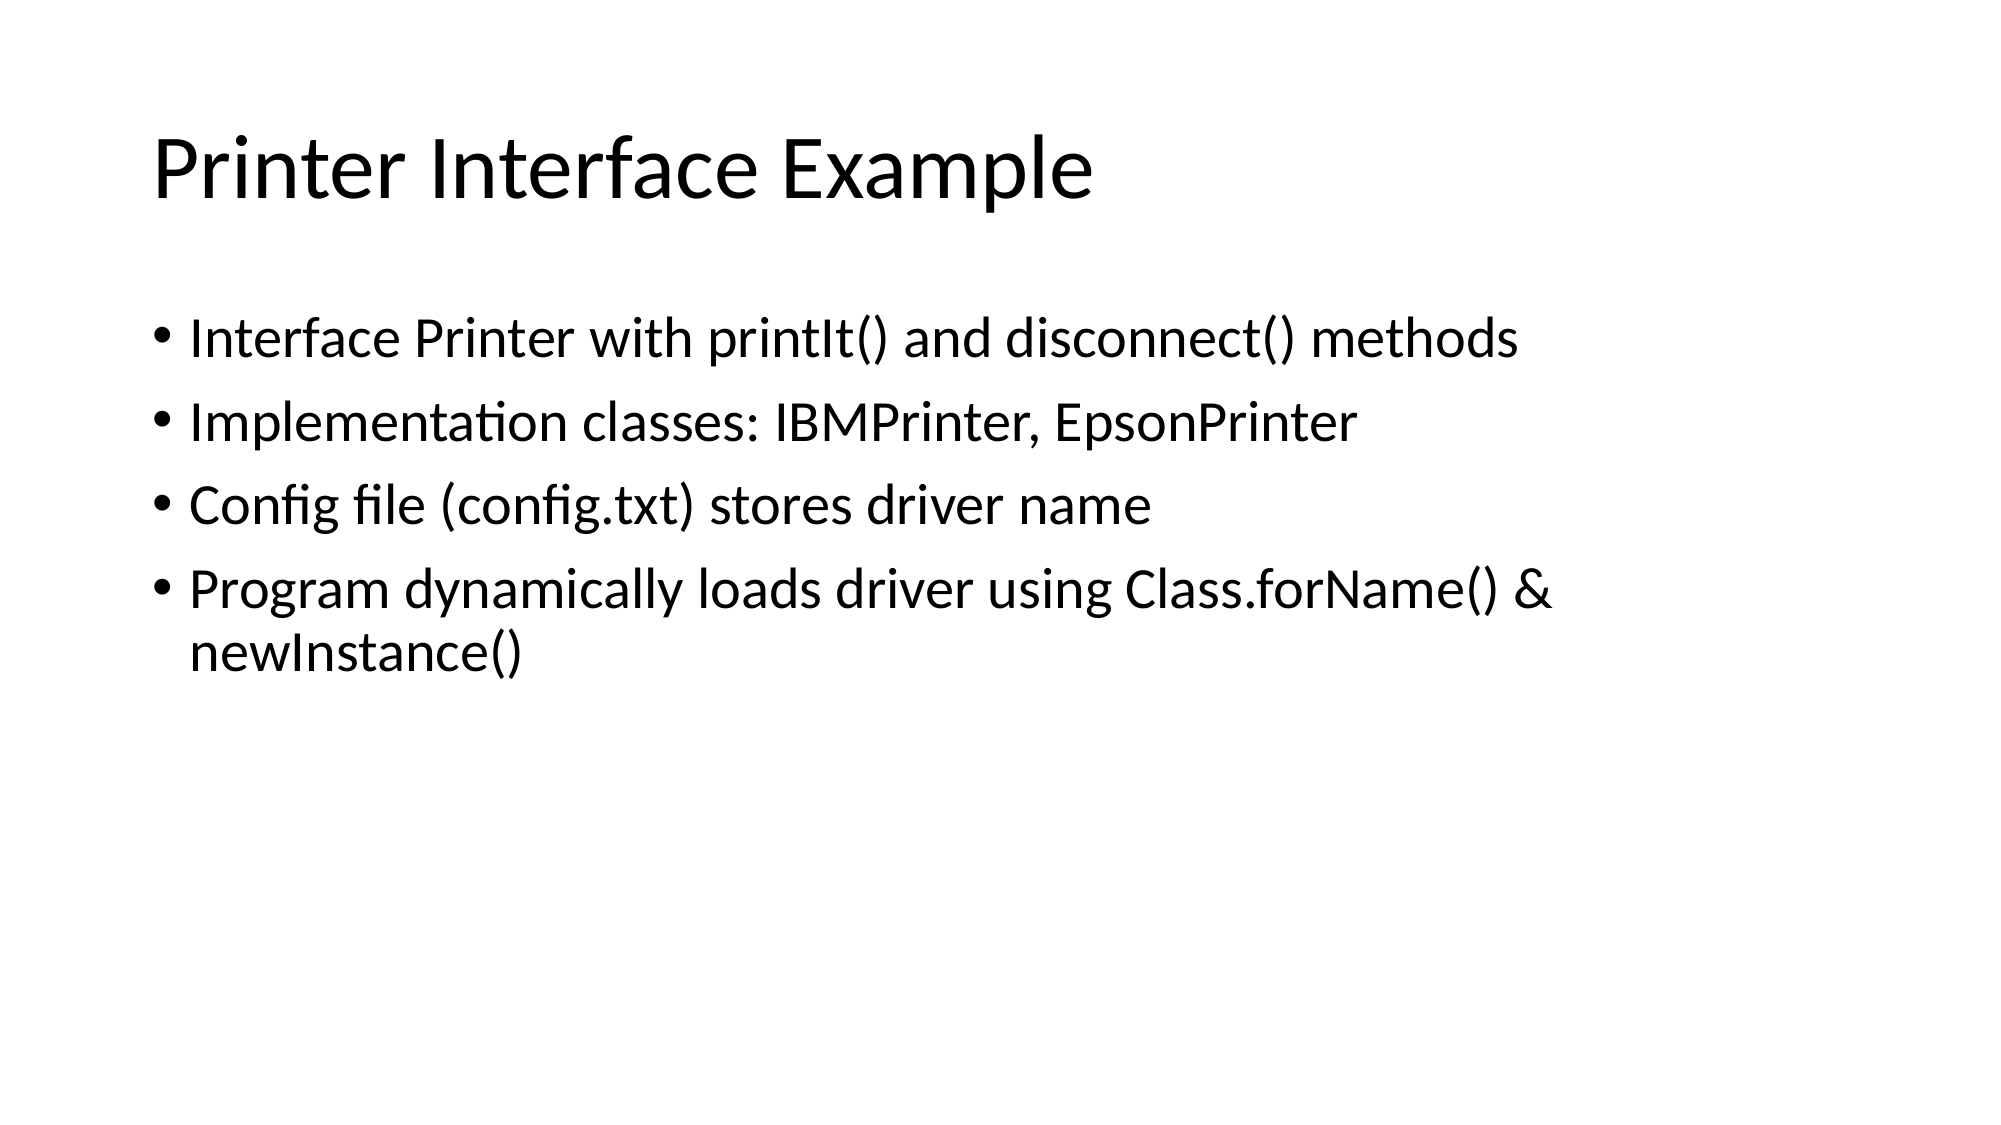

# Printer Interface Example
Interface Printer with printIt() and disconnect() methods
Implementation classes: IBMPrinter, EpsonPrinter
Config file (config.txt) stores driver name
Program dynamically loads driver using Class.forName() & newInstance()